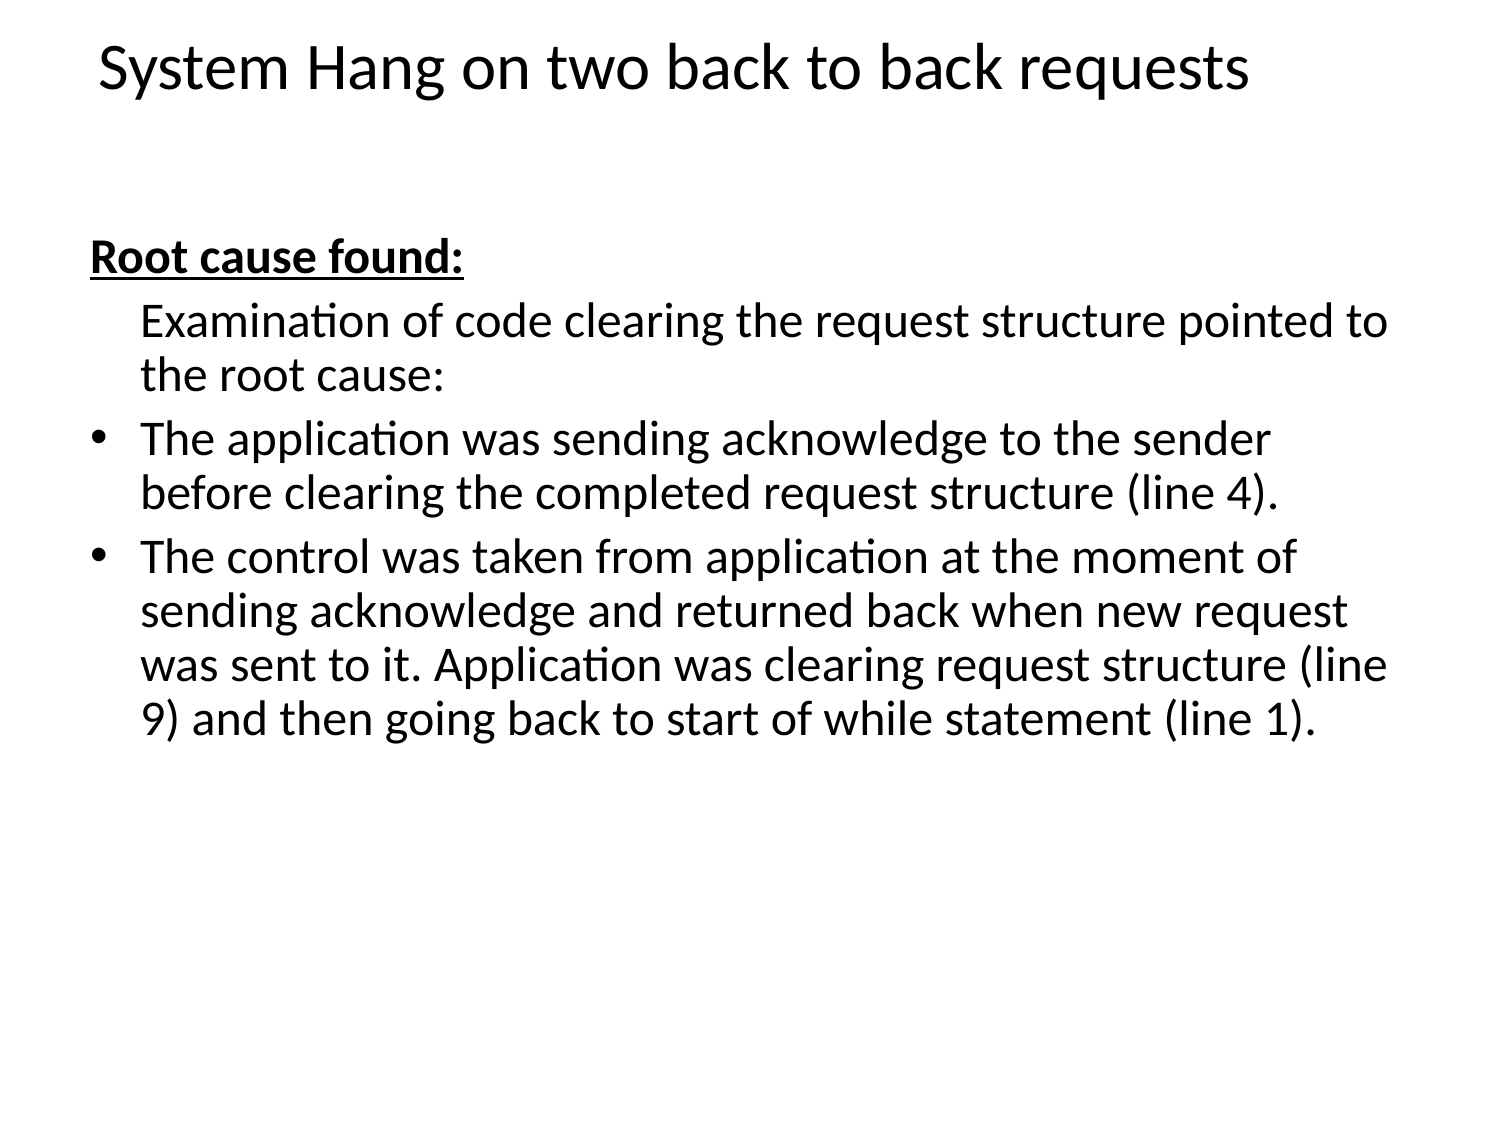

# System Hang on two back to back requests
Root cause found:
	Examination of code clearing the request structure pointed to the root cause:
The application was sending acknowledge to the sender before clearing the completed request structure (line 4).
The control was taken from application at the moment of sending acknowledge and returned back when new request was sent to it. Application was clearing request structure (line 9) and then going back to start of while statement (line 1).